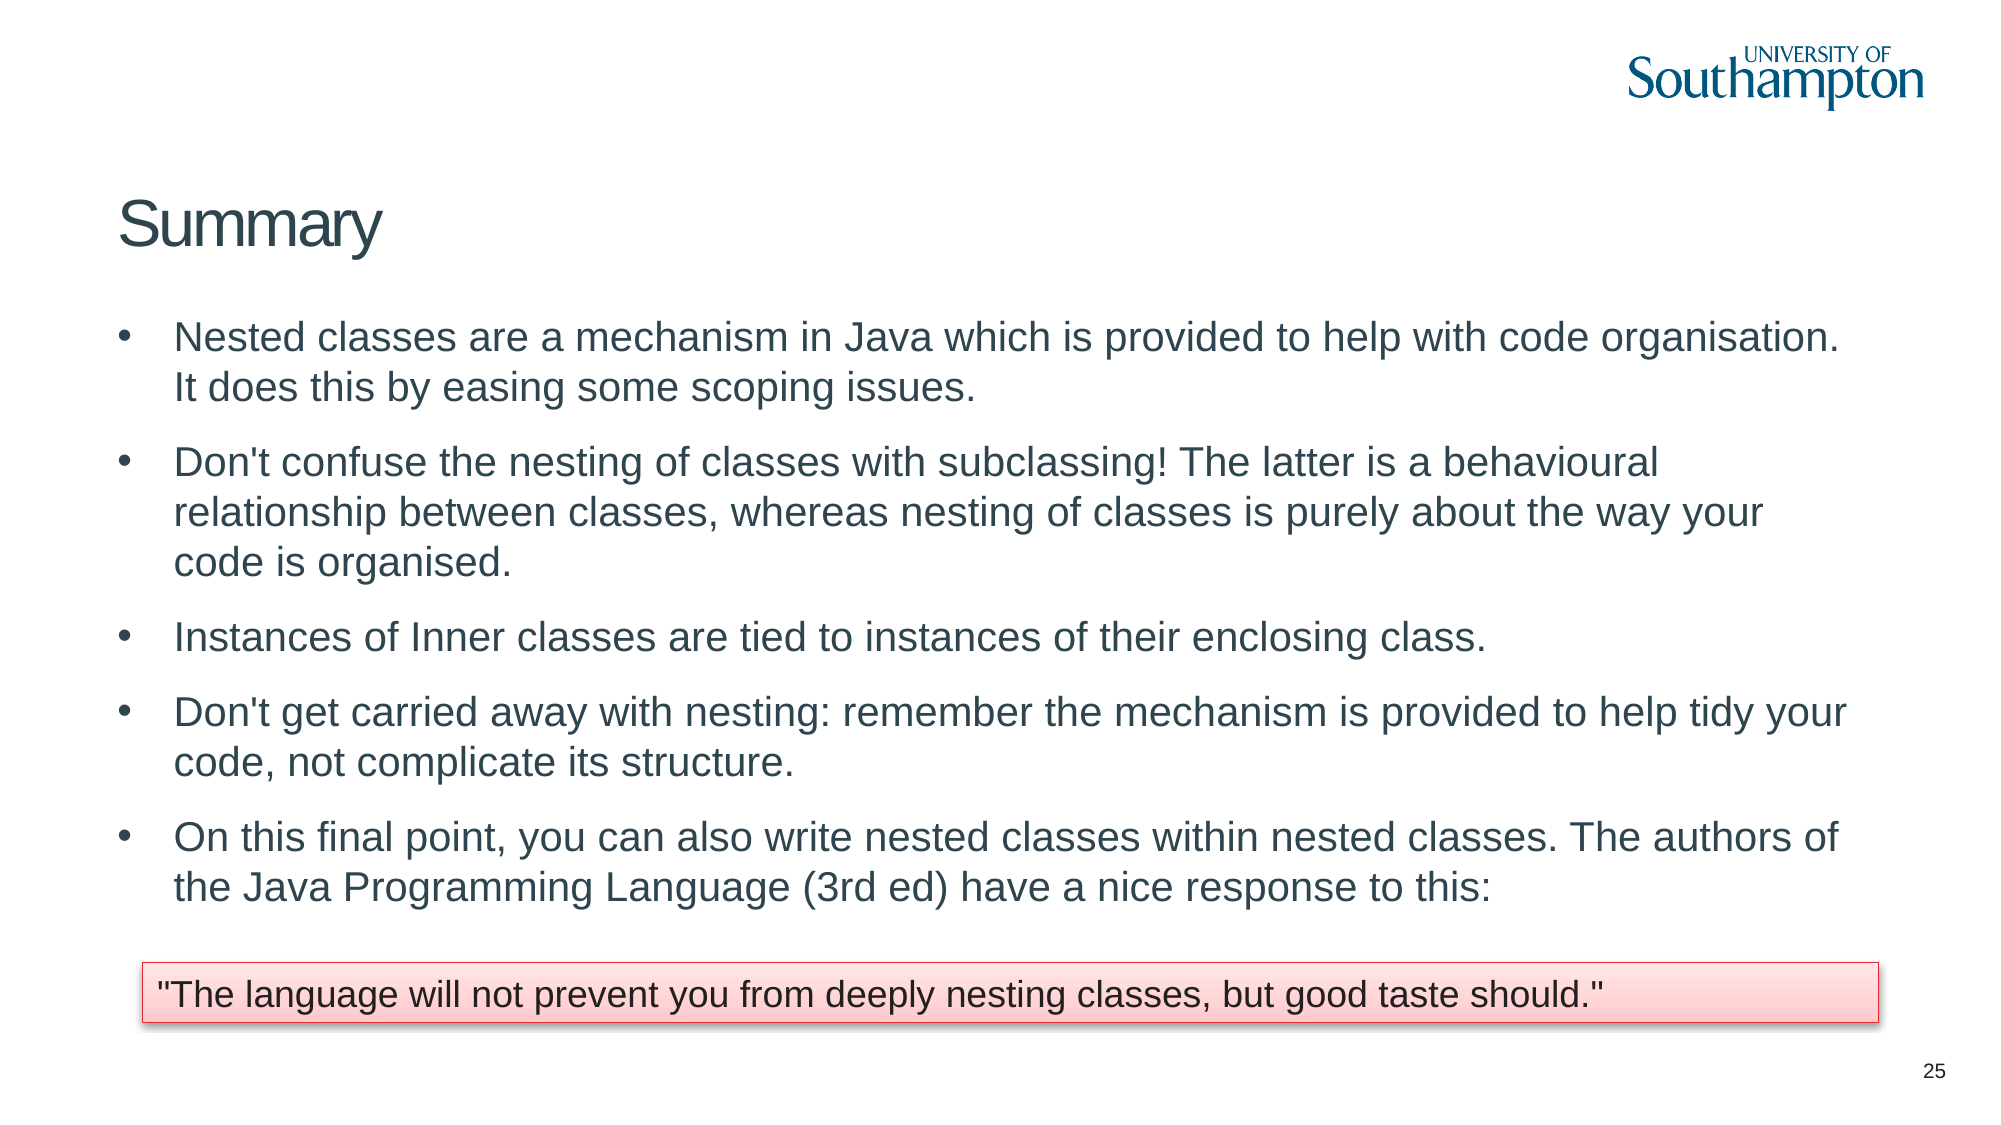

# Summary
Nested classes are a mechanism in Java which is provided to help with code organisation. It does this by easing some scoping issues.
Don't confuse the nesting of classes with subclassing! The latter is a behavioural relationship between classes, whereas nesting of classes is purely about the way your code is organised.
Instances of Inner classes are tied to instances of their enclosing class.
Don't get carried away with nesting: remember the mechanism is provided to help tidy your code, not complicate its structure.
On this final point, you can also write nested classes within nested classes. The authors of the Java Programming Language (3rd ed) have a nice response to this:
"The language will not prevent you from deeply nesting classes, but good taste should."